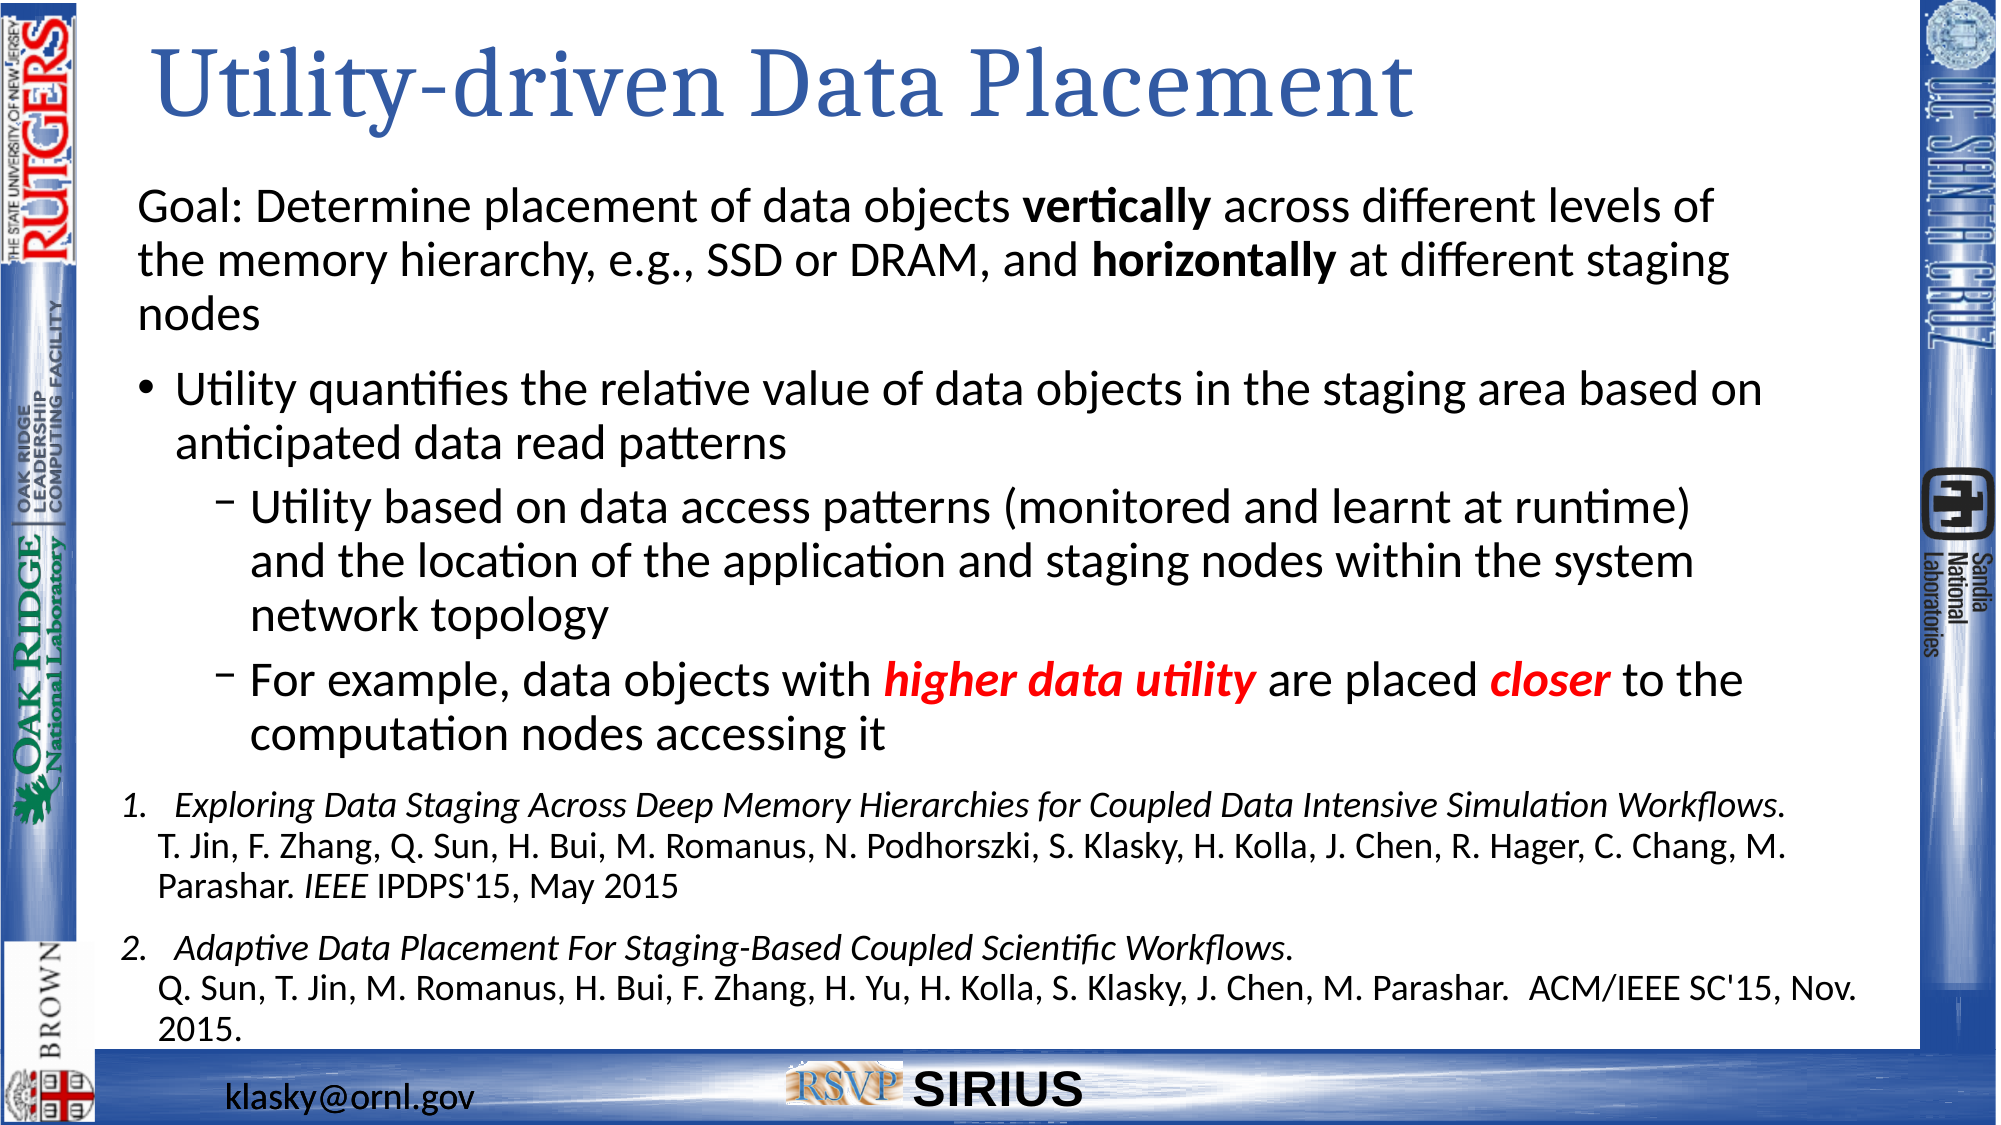

# Utility-driven Data Placement
Goal: Determine placement of data objects vertically across different levels of the memory hierarchy, e.g., SSD or DRAM, and horizontally at different staging nodes
Utility quantifies the relative value of data objects in the staging area based on anticipated data read patterns
Utility based on data access patterns (monitored and learnt at runtime) and the location of the application and staging nodes within the system network topology
For example, data objects with higher data utility are placed closer to the computation nodes accessing it
  Exploring Data Staging Across Deep Memory Hierarchies for Coupled Data Intensive Simulation Workflows. 
T. Jin, F. Zhang, Q. Sun, H. Bui, M. Romanus, N. Podhorszki, S. Klasky, H. Kolla, J. Chen, R. Hager, C. Chang, M. Parashar. IEEE IPDPS'15, May 2015
  Adaptive Data Placement For Staging-Based Coupled Scientific Workflows. 
Q. Sun, T. Jin, M. Romanus, H. Bui, F. Zhang, H. Yu, H. Kolla, S. Klasky, J. Chen, M. Parashar.  ACM/IEEE SC'15, Nov. 2015.